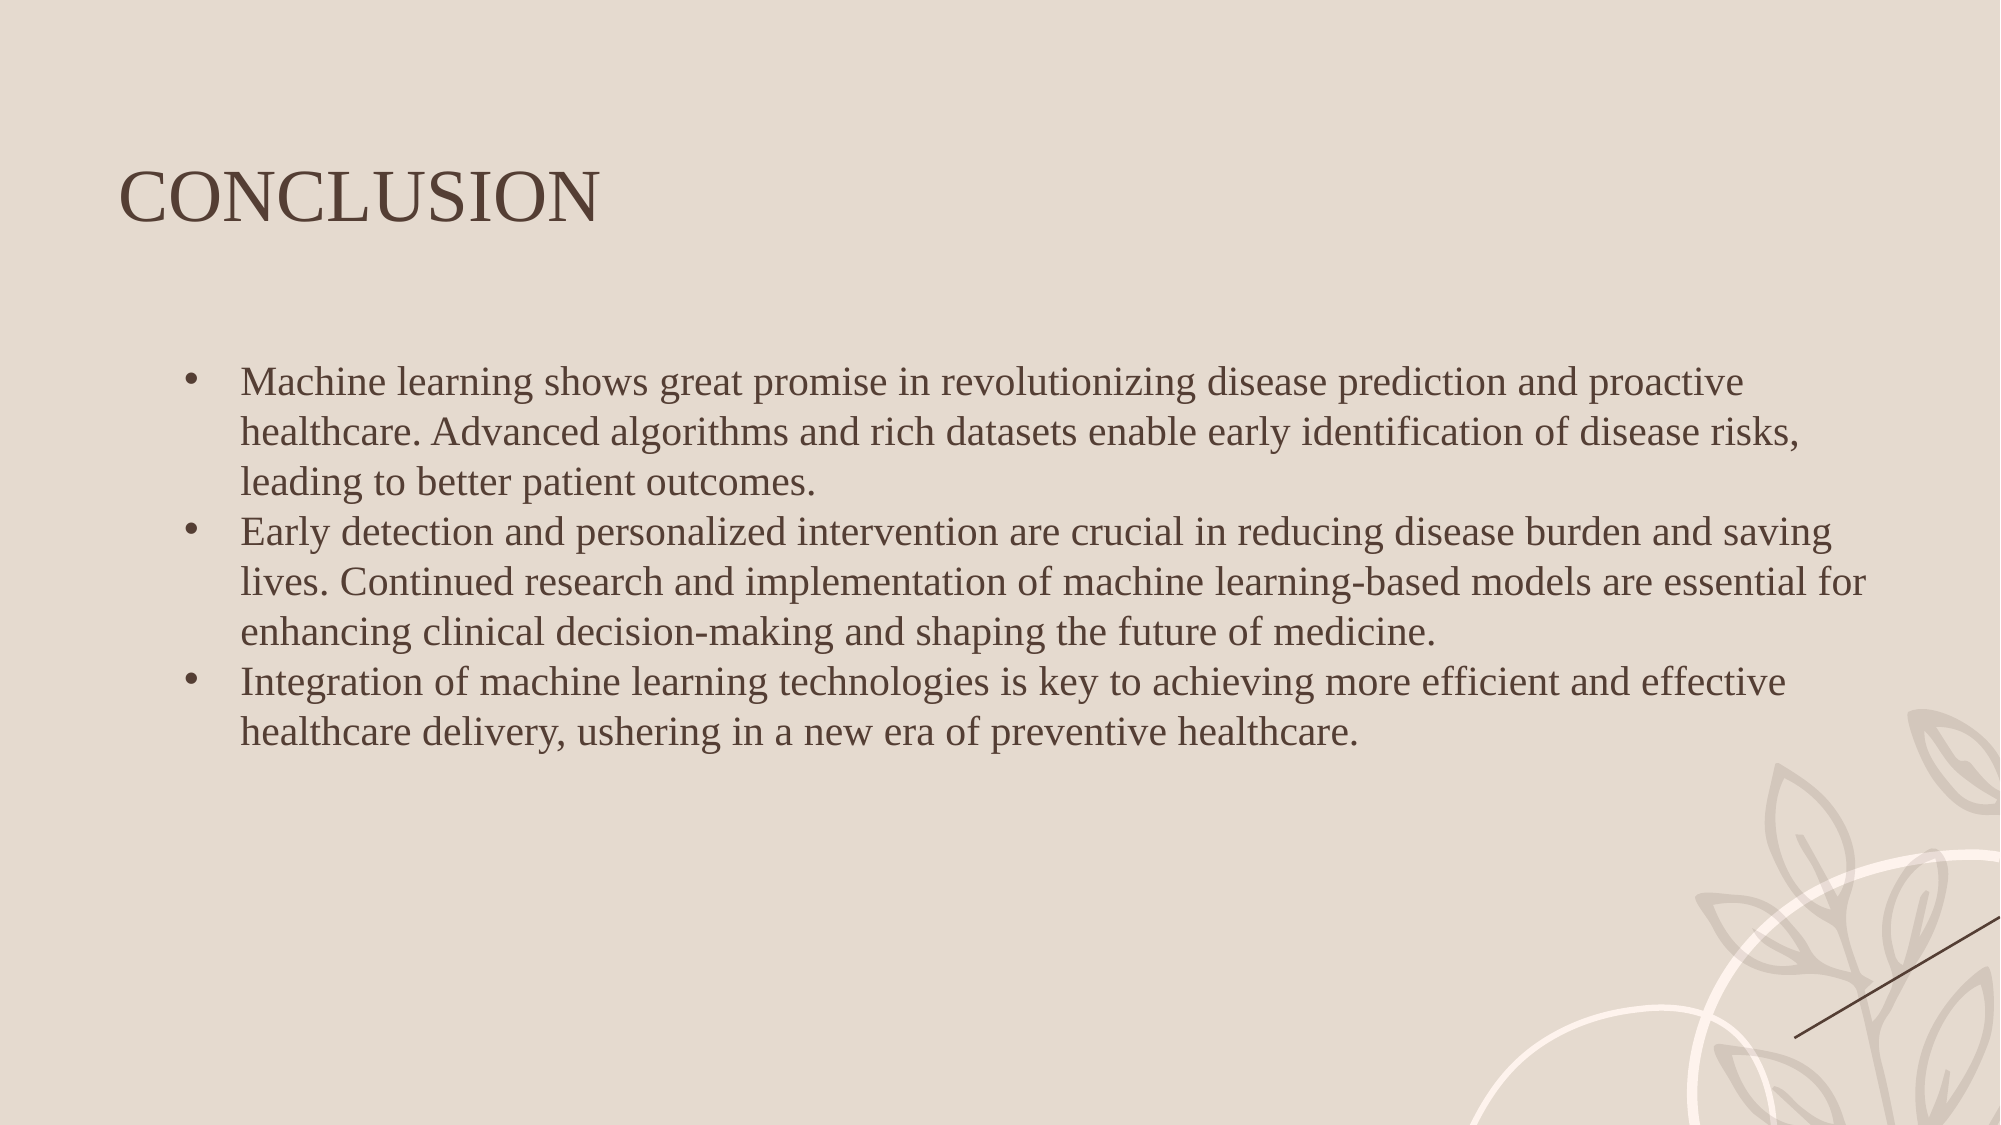

CONCLUSION
Machine learning shows great promise in revolutionizing disease prediction and proactive healthcare. Advanced algorithms and rich datasets enable early identification of disease risks, leading to better patient outcomes.
Early detection and personalized intervention are crucial in reducing disease burden and saving lives. Continued research and implementation of machine learning-based models are essential for enhancing clinical decision-making and shaping the future of medicine.
Integration of machine learning technologies is key to achieving more efficient and effective healthcare delivery, ushering in a new era of preventive healthcare.